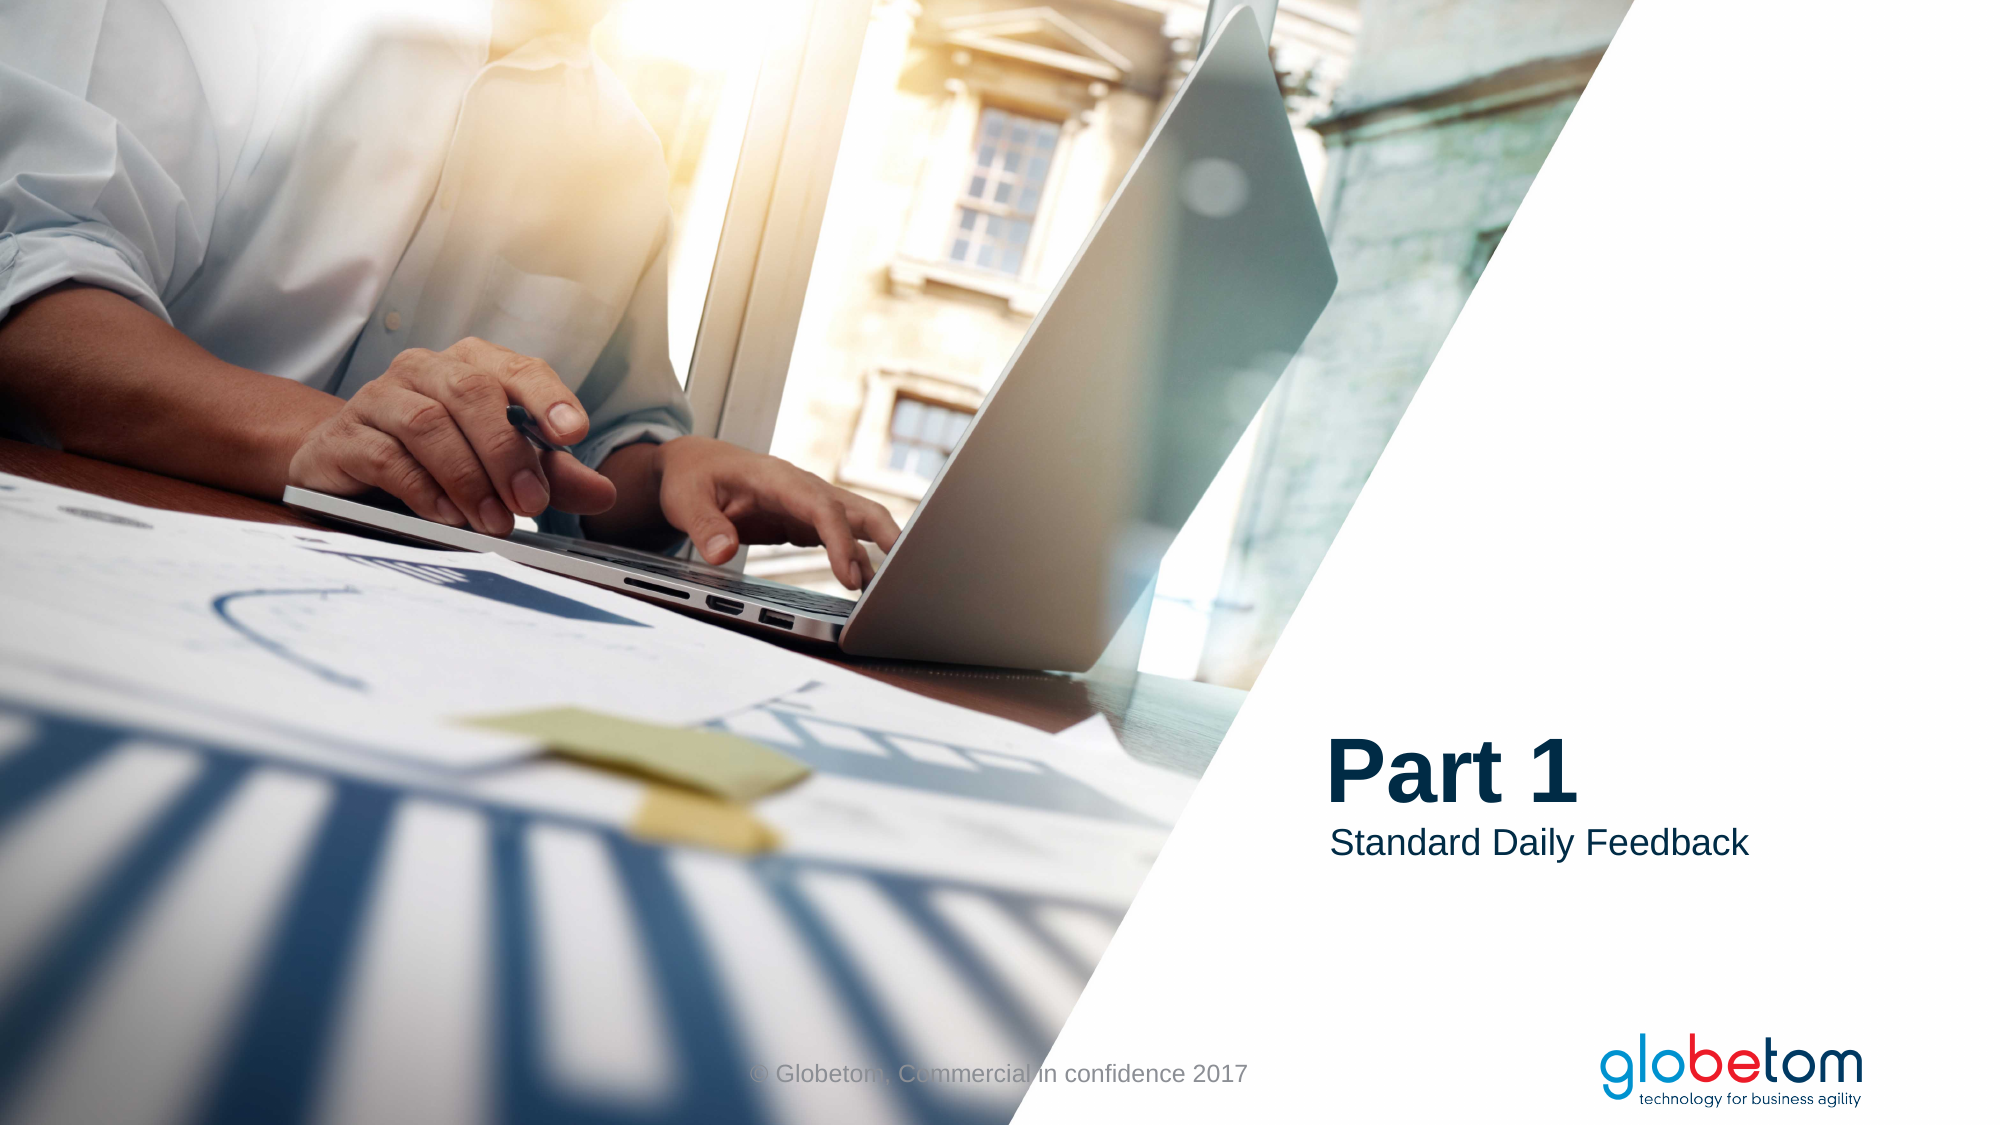

Part 1
# Standard Daily Feedback
© Globetom, Commercial in confidence 2017